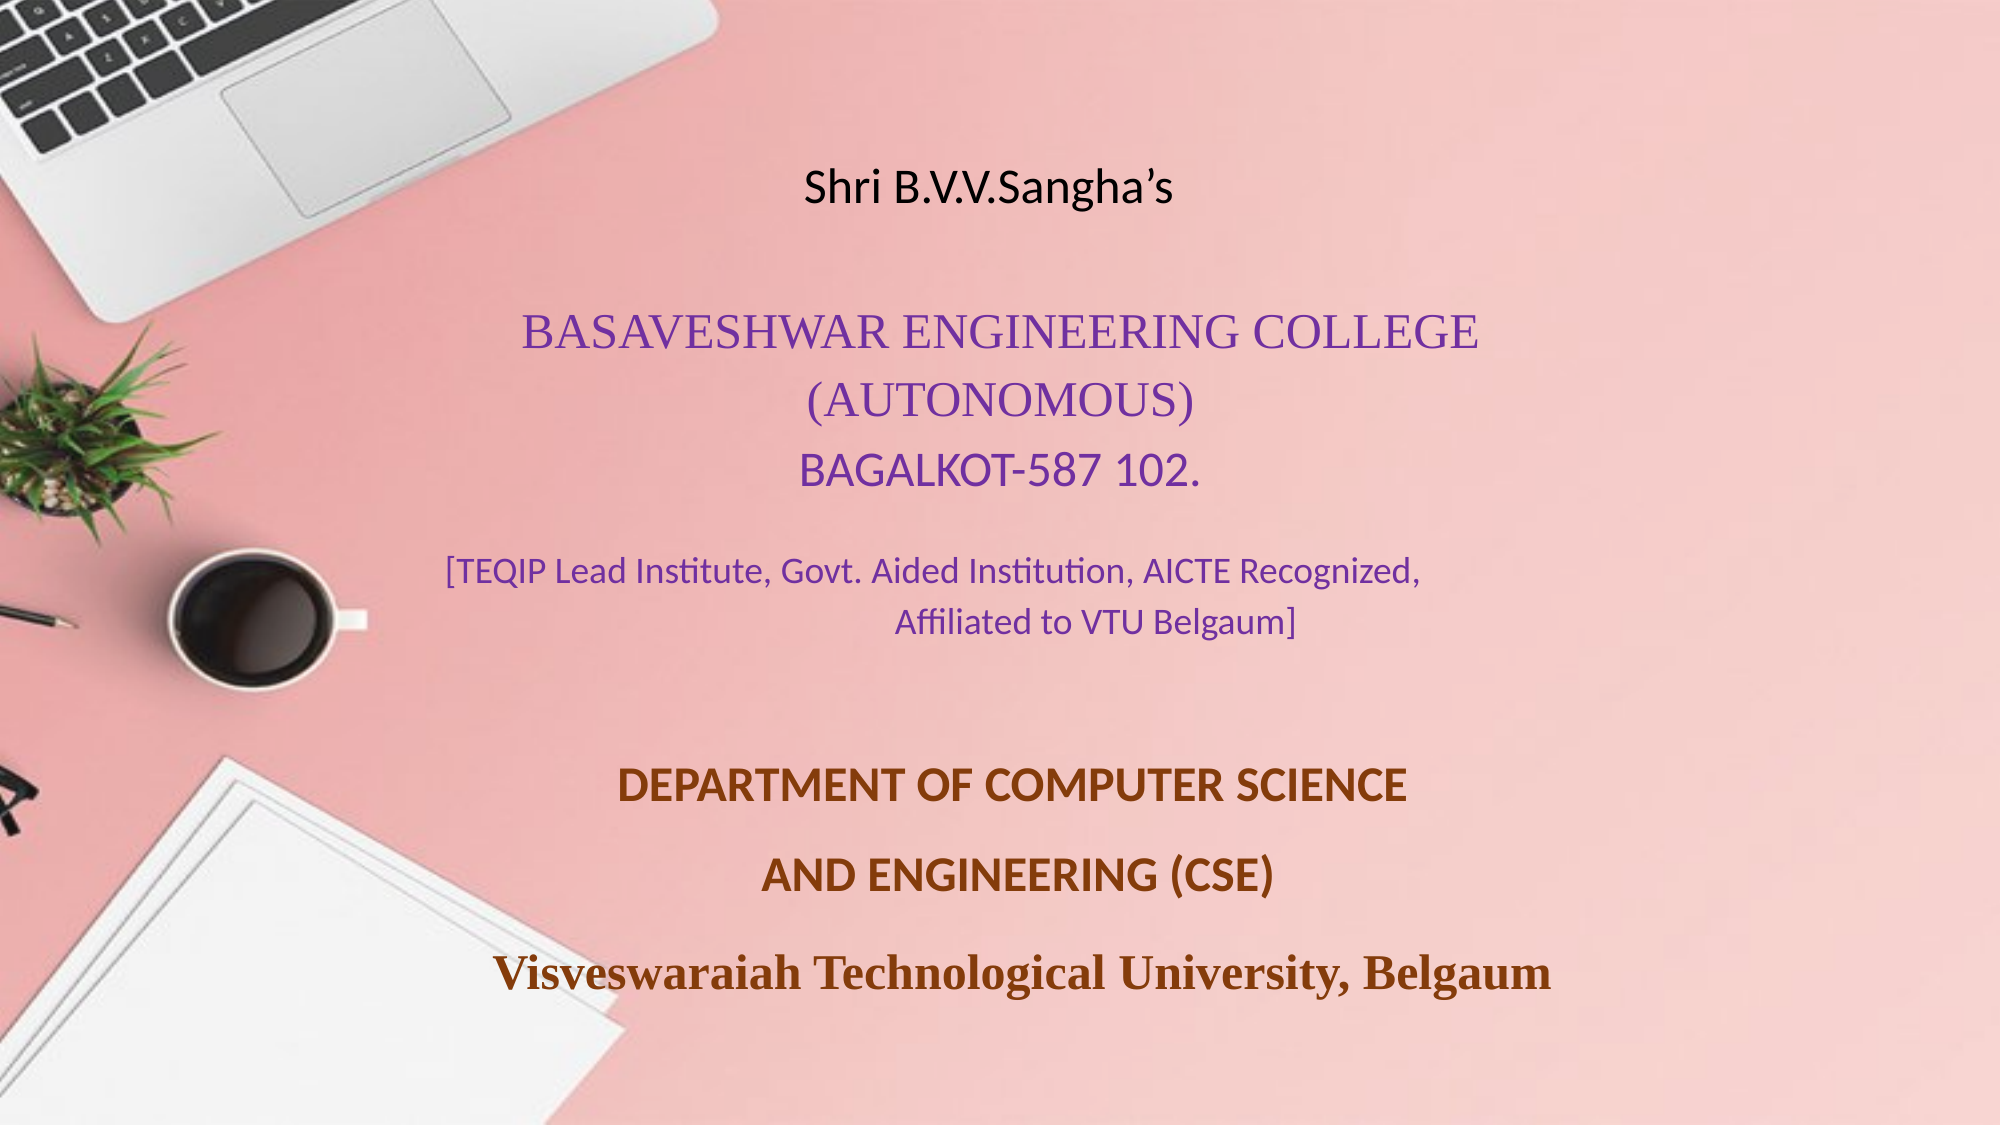

Shri B.V.V.Sangha’s
BASAVESHWAR ENGINEERING COLLEGE (AUTONOMOUS)
BAGALKOT-587 102.
[TEQIP Lead Institute, Govt. Aided Institution, AICTE Recognized,    				Affiliated to VTU Belgaum]
DEPARTMENT OF COMPUTER SCIENCE
AND ENGINEERING (CSE)
   Visveswaraiah Technological University, Belgaum